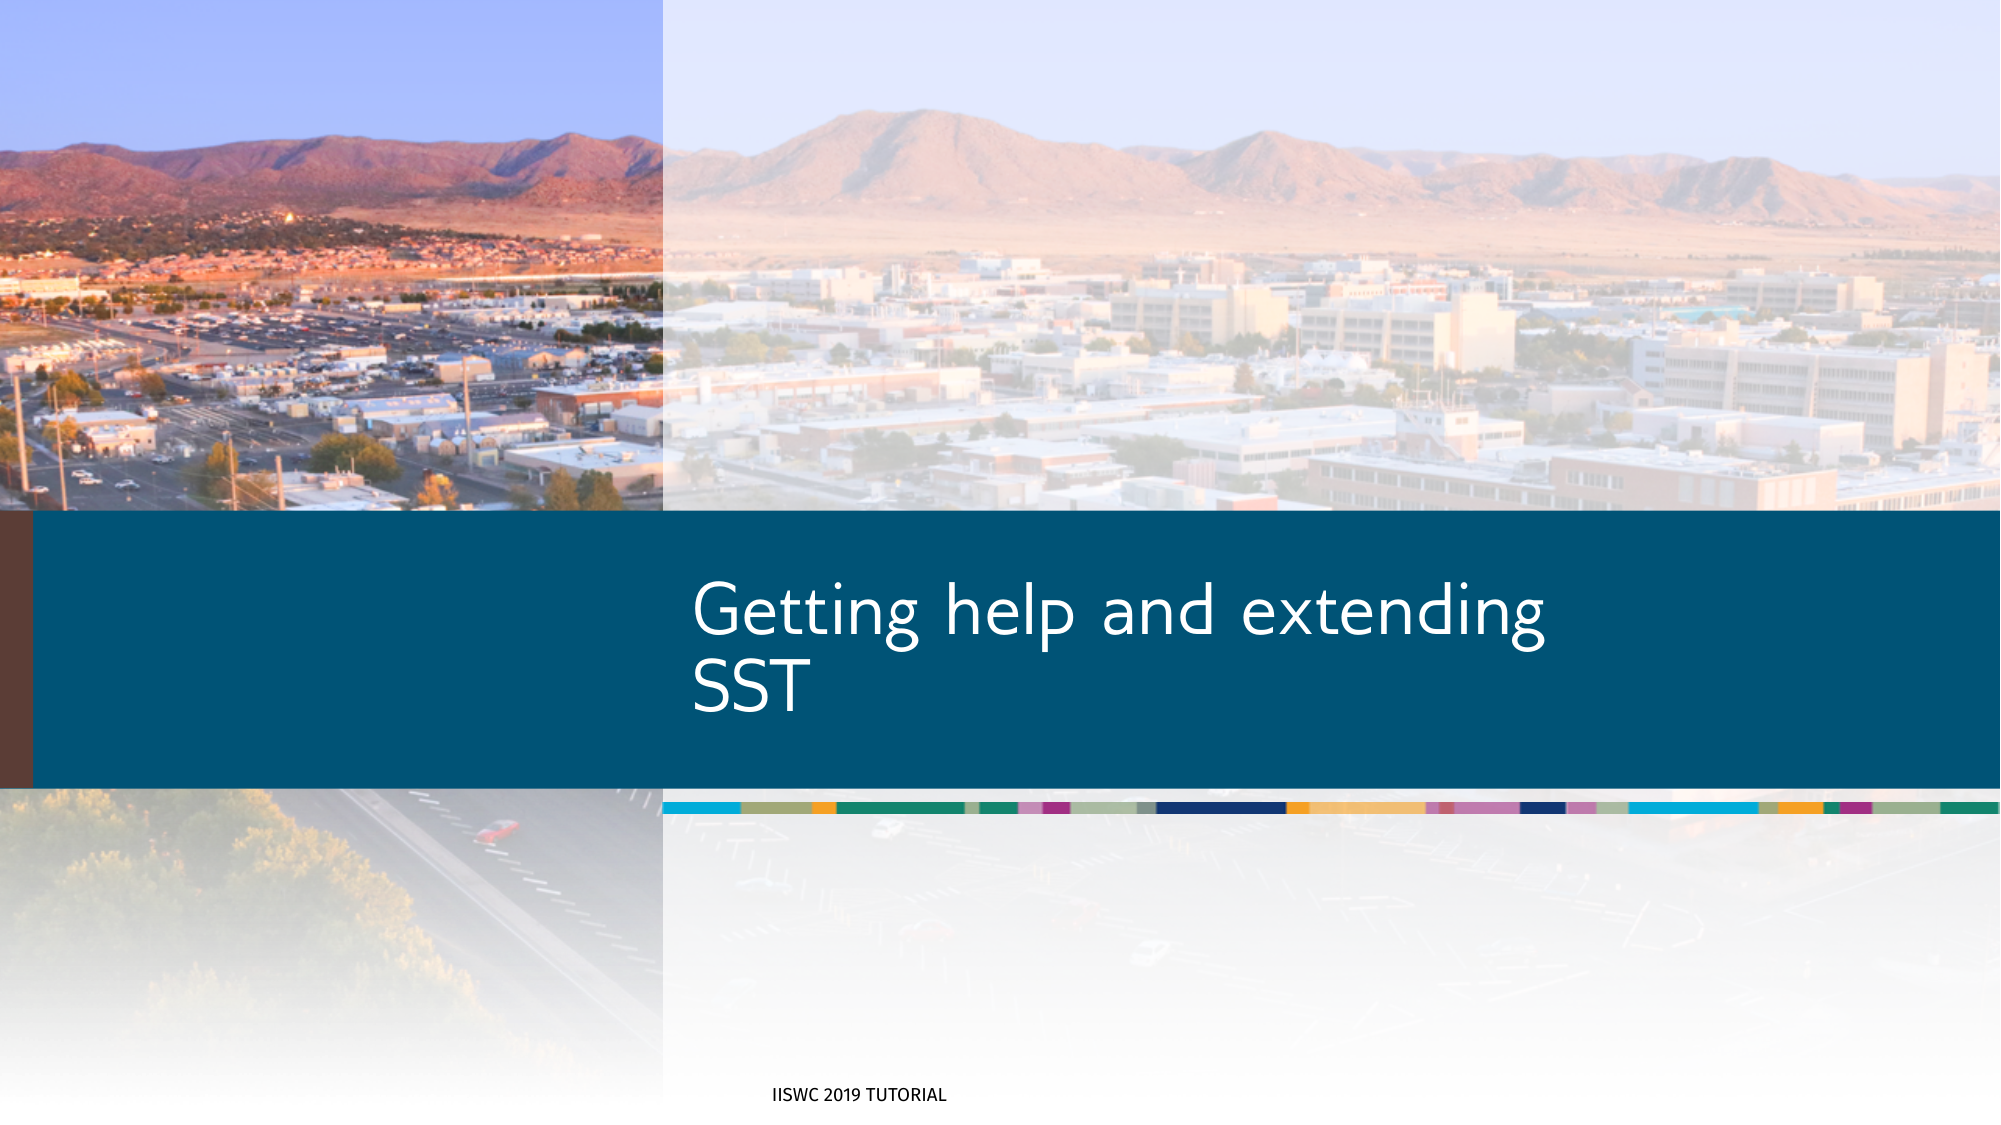

# Getting help and extending SST

59
IISWC 2019 Tutorial